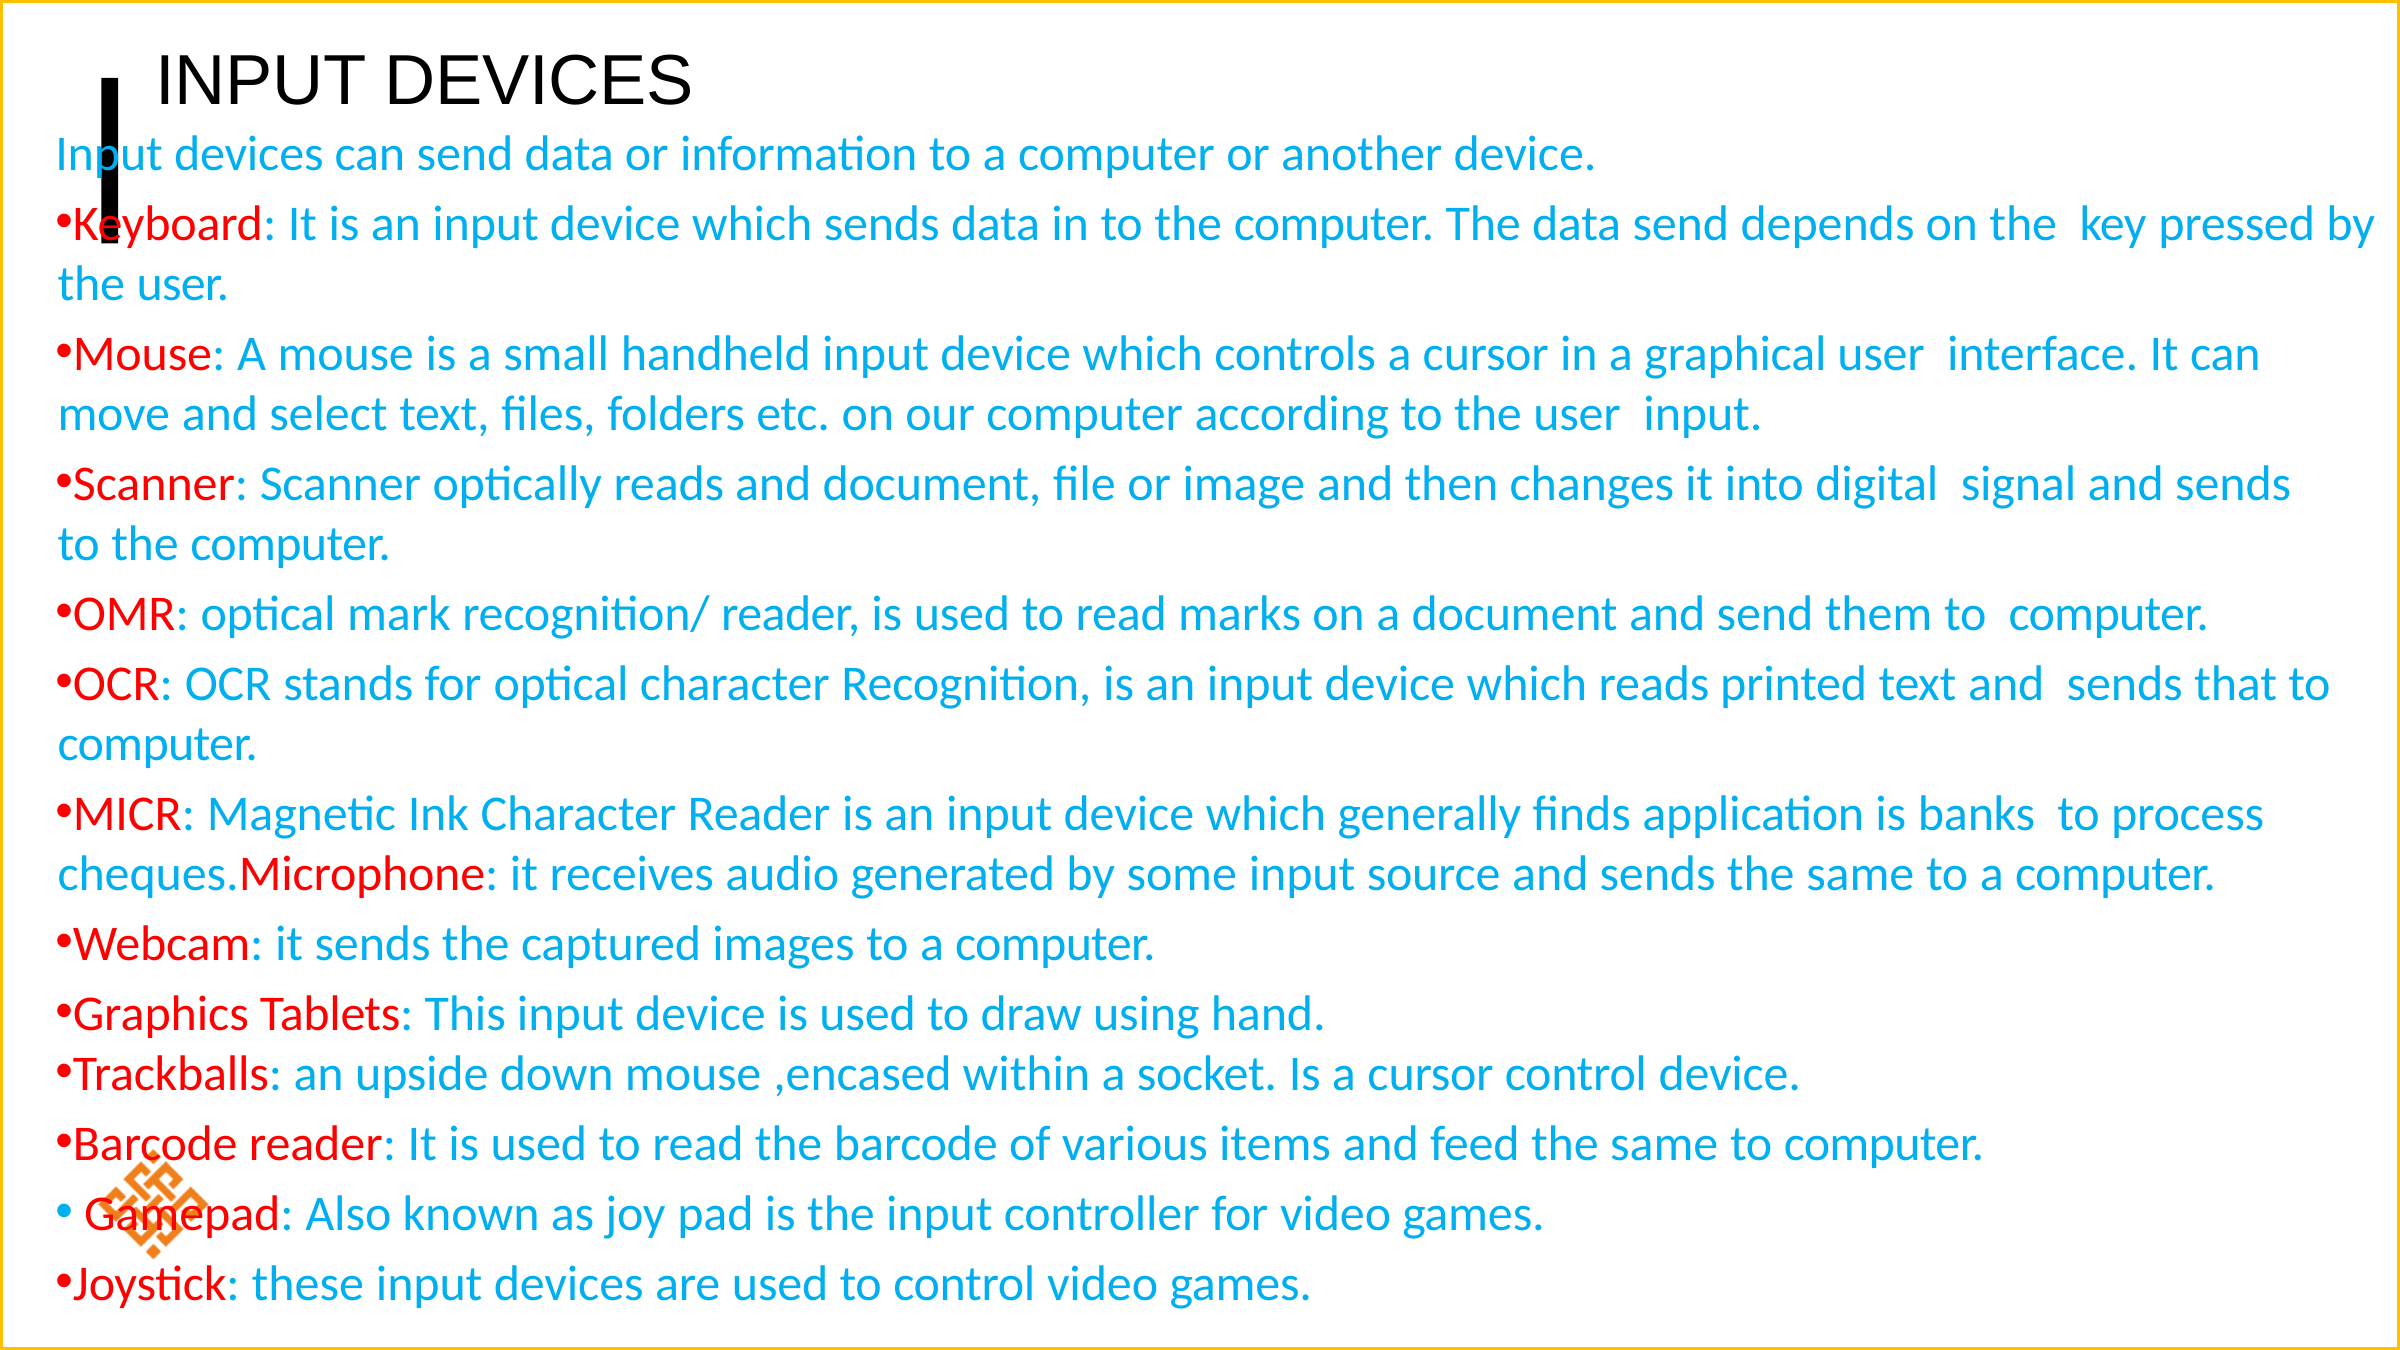

# Input devices
Input devices can send data or information to a computer or another device.
Keyboard: It is an input device which sends data in to the computer. The data send depends on the  key pressed by the user.
Mouse: A mouse is a small handheld input device which controls a cursor in a graphical user  interface. It can move and select text, files, folders etc. on our computer according to the user  input.
Scanner: Scanner optically reads and document, file or image and then changes it into digital  signal and sends to the computer.
OMR: optical mark recognition/ reader, is used to read marks on a document and send them to  computer.
OCR: OCR stands for optical character Recognition, is an input device which reads printed text and  sends that to computer.
MICR: Magnetic Ink Character Reader is an input device which generally finds application is banks  to process cheques.Microphone: it receives audio generated by some input source and sends the same to a computer.
Webcam: it sends the captured images to a computer.
Graphics Tablets: This input device is used to draw using hand.
Trackballs: an upside down mouse ,encased within a socket. Is a cursor control device.
Barcode reader: It is used to read the barcode of various items and feed the same to computer.
 Gamepad: Also known as joy pad is the input controller for video games.
Joystick: these input devices are used to control video games.